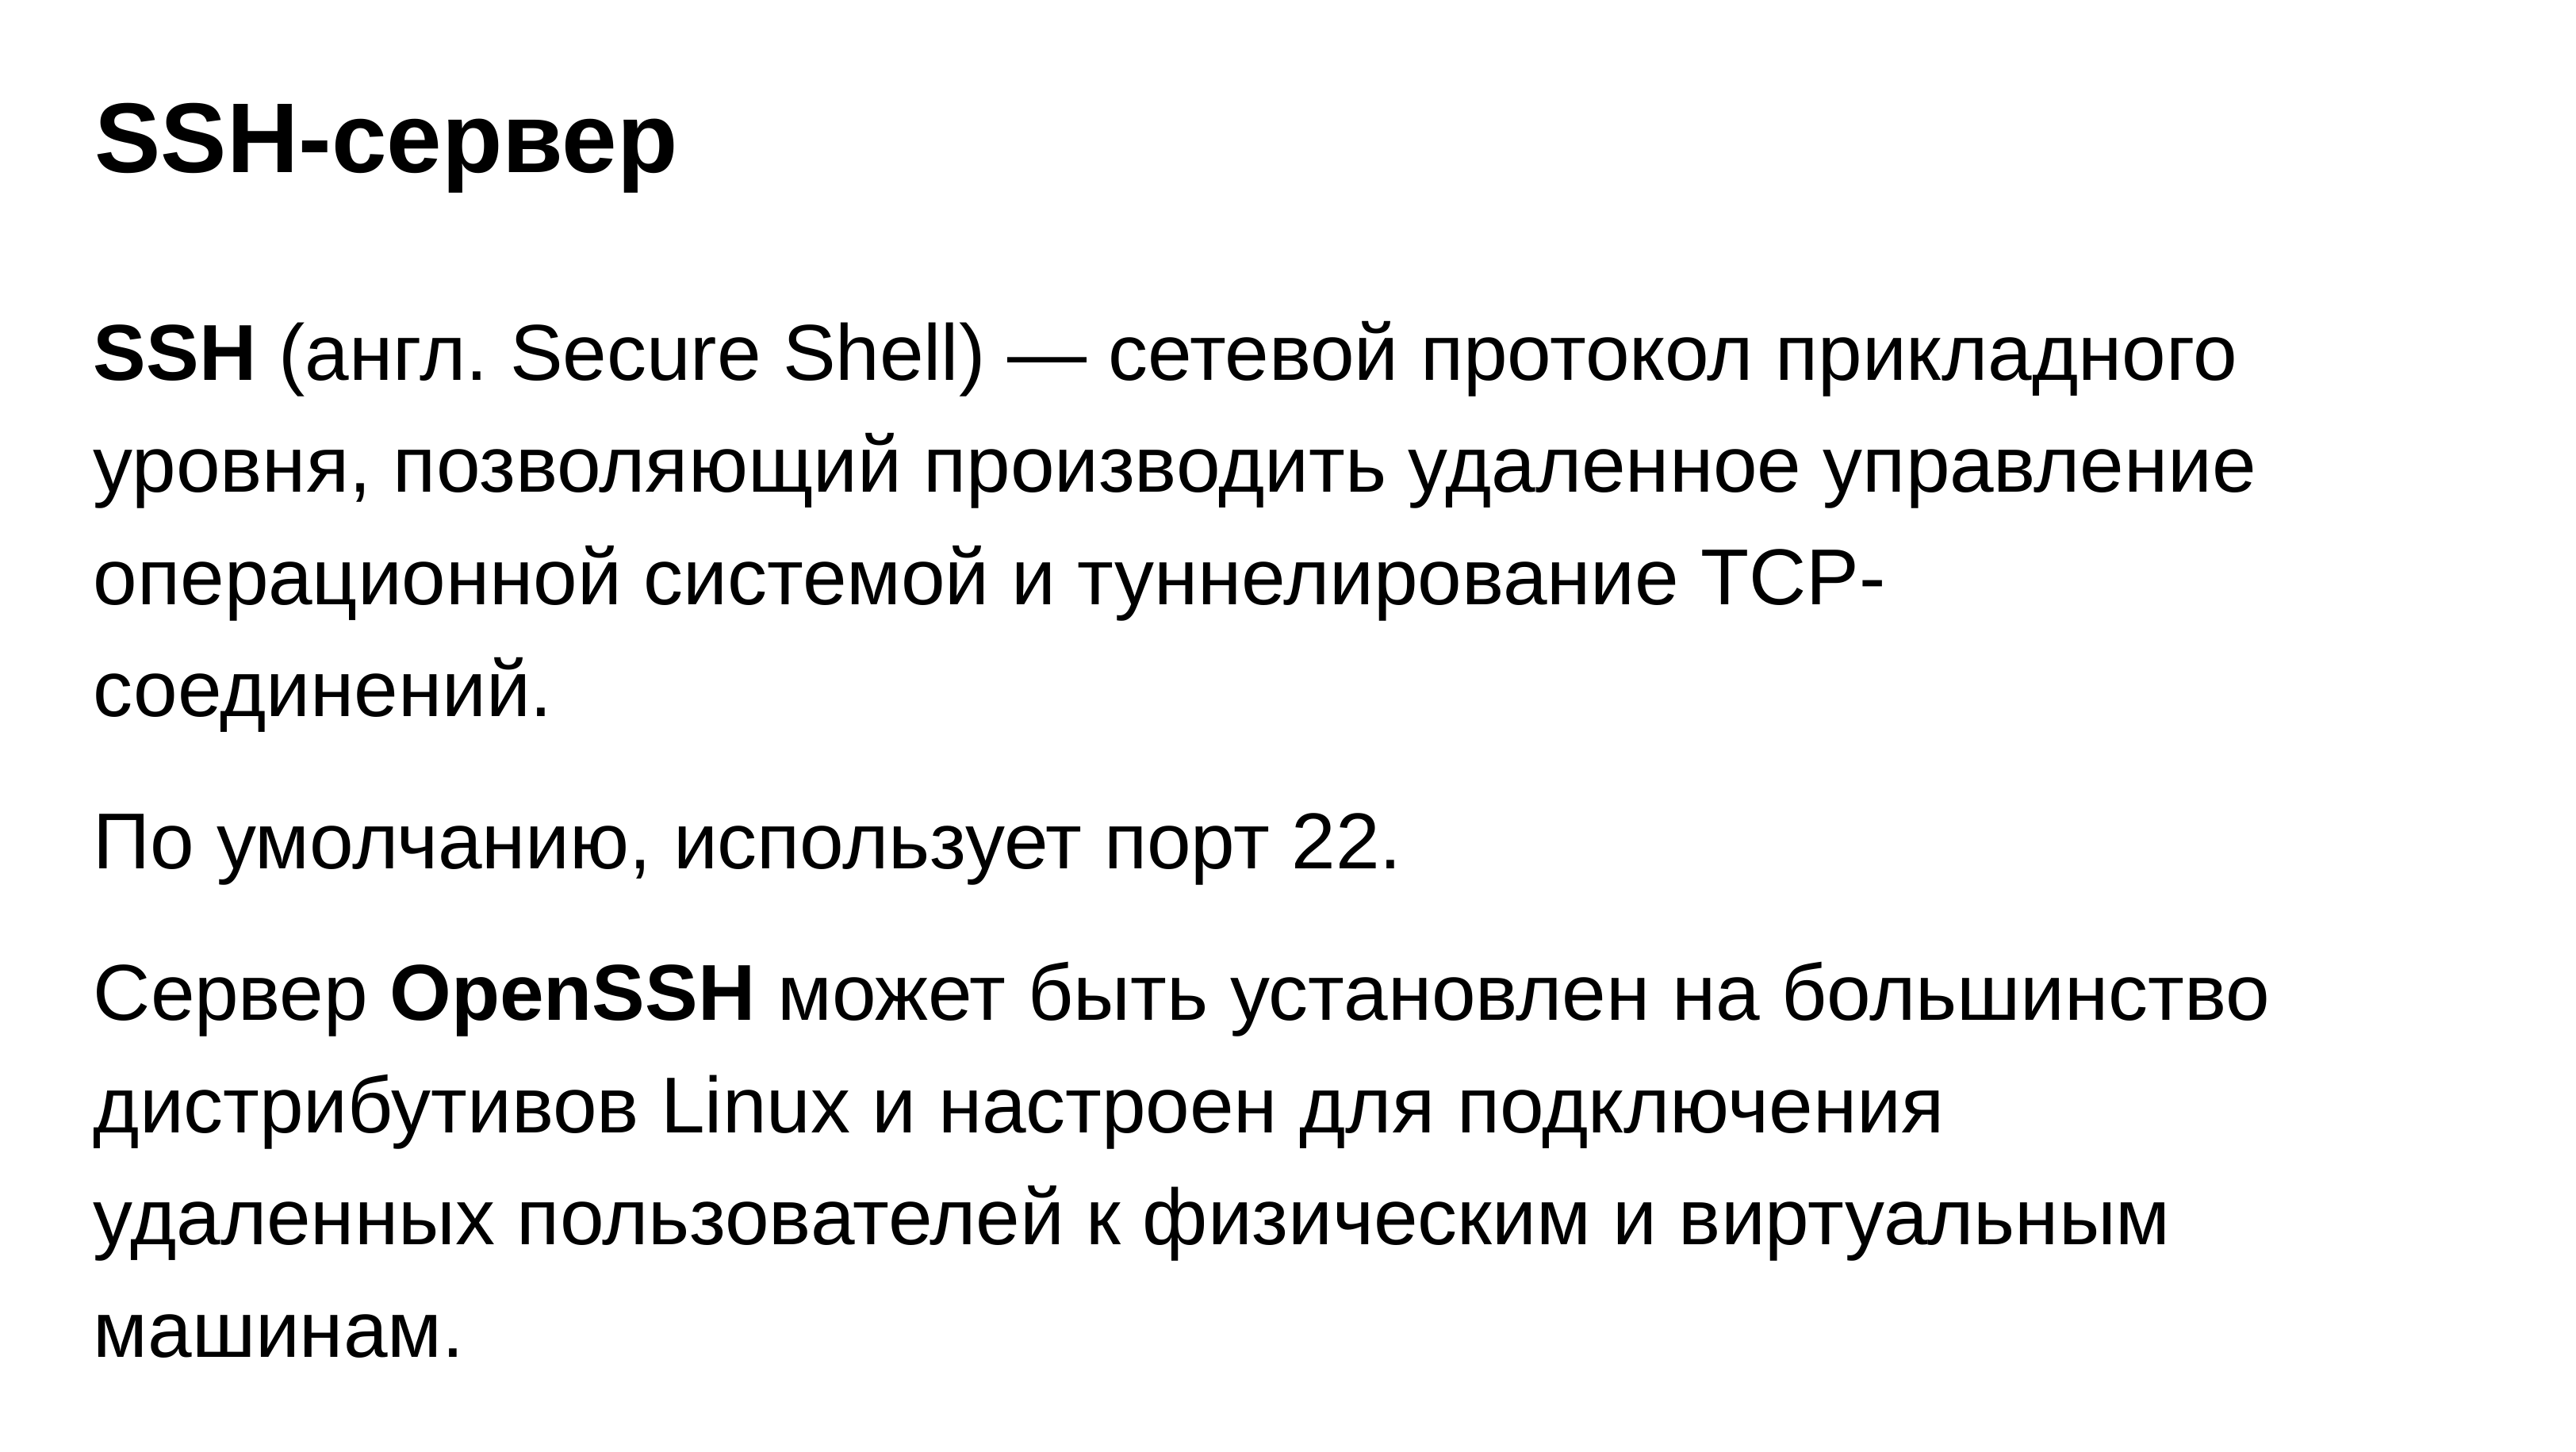

SSH-сервер
SSH (англ. Secure Shell) — сетевой протокол прикладного уровня, позволяющий производить удаленное управление операционной системой и туннелирование TCP-соединений.
По умолчанию, использует порт 22.
Сервер OpenSSH может быть установлен на большинство дистрибутивов Linux и настроен для подключения удаленных пользователей к физическим и виртуальным машинам.
34